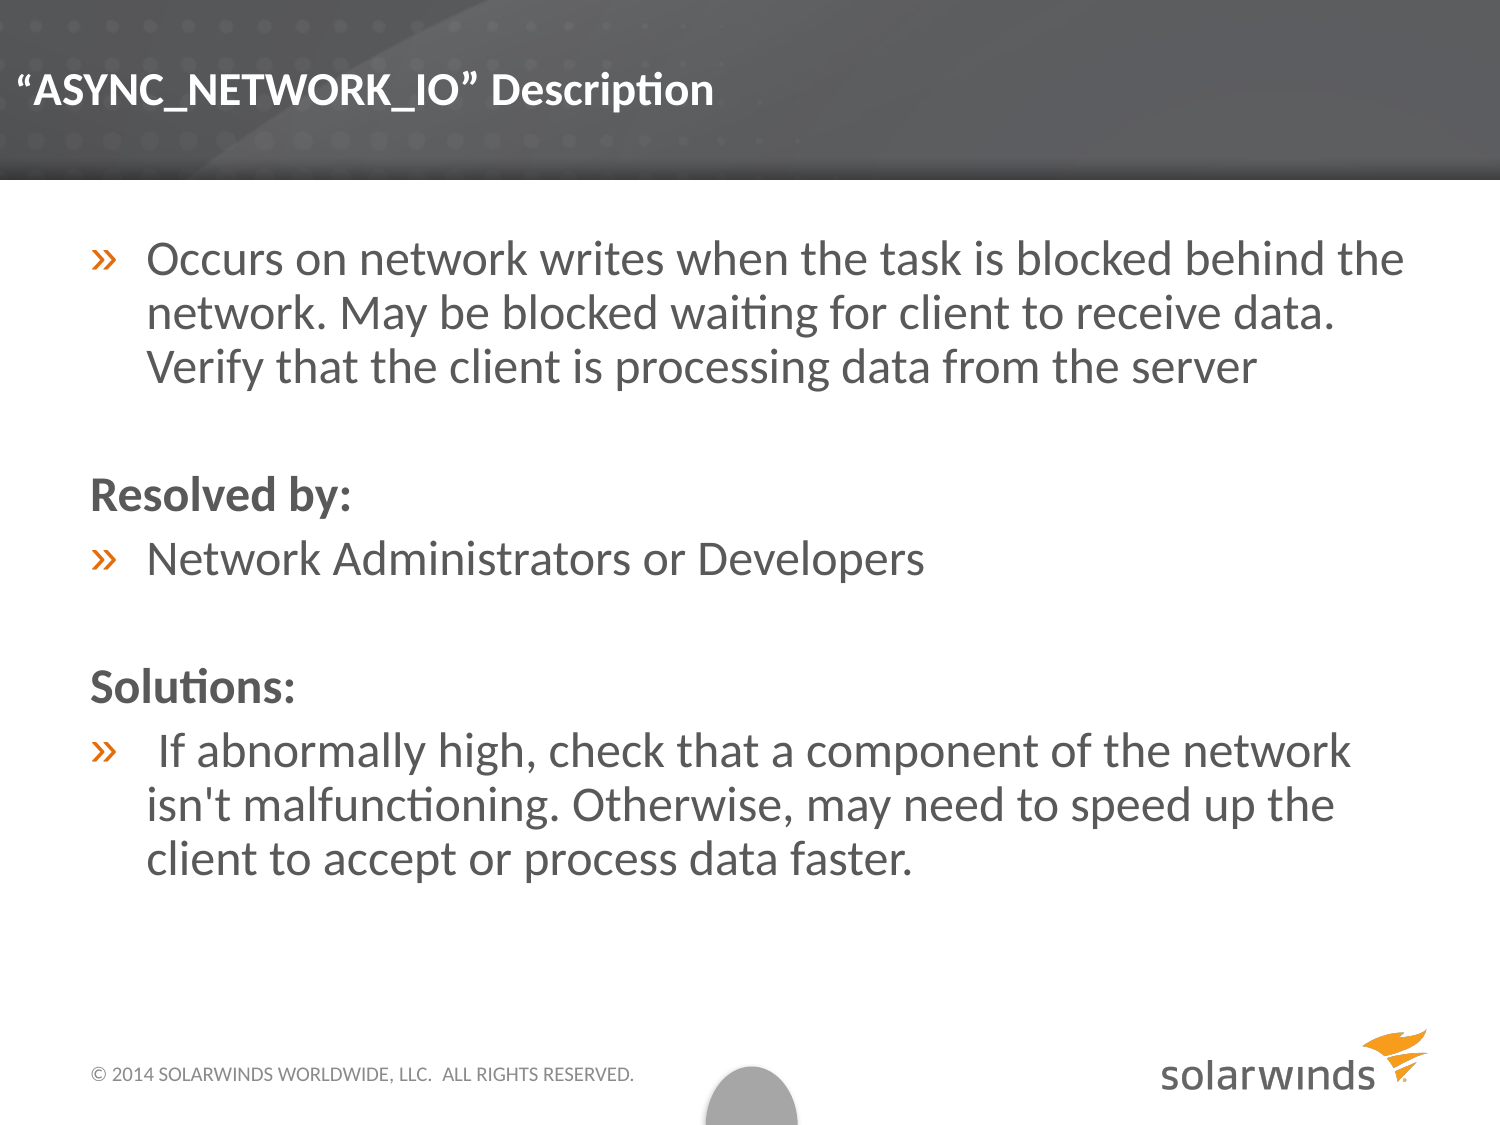

# “ASYNC_NETWORK_IO” Description
Occurs on network writes when the task is blocked behind the network. May be blocked waiting for client to receive data. Verify that the client is processing data from the server

Resolved by:
Network Administrators or Developers

Solutions:
 If abnormally high, check that a component of the network isn't malfunctioning. Otherwise, may need to speed up the client to accept or process data faster.

© 2014 SOLARWINDS WORLDWIDE, LLC.  ALL RIGHTS RESERVED.